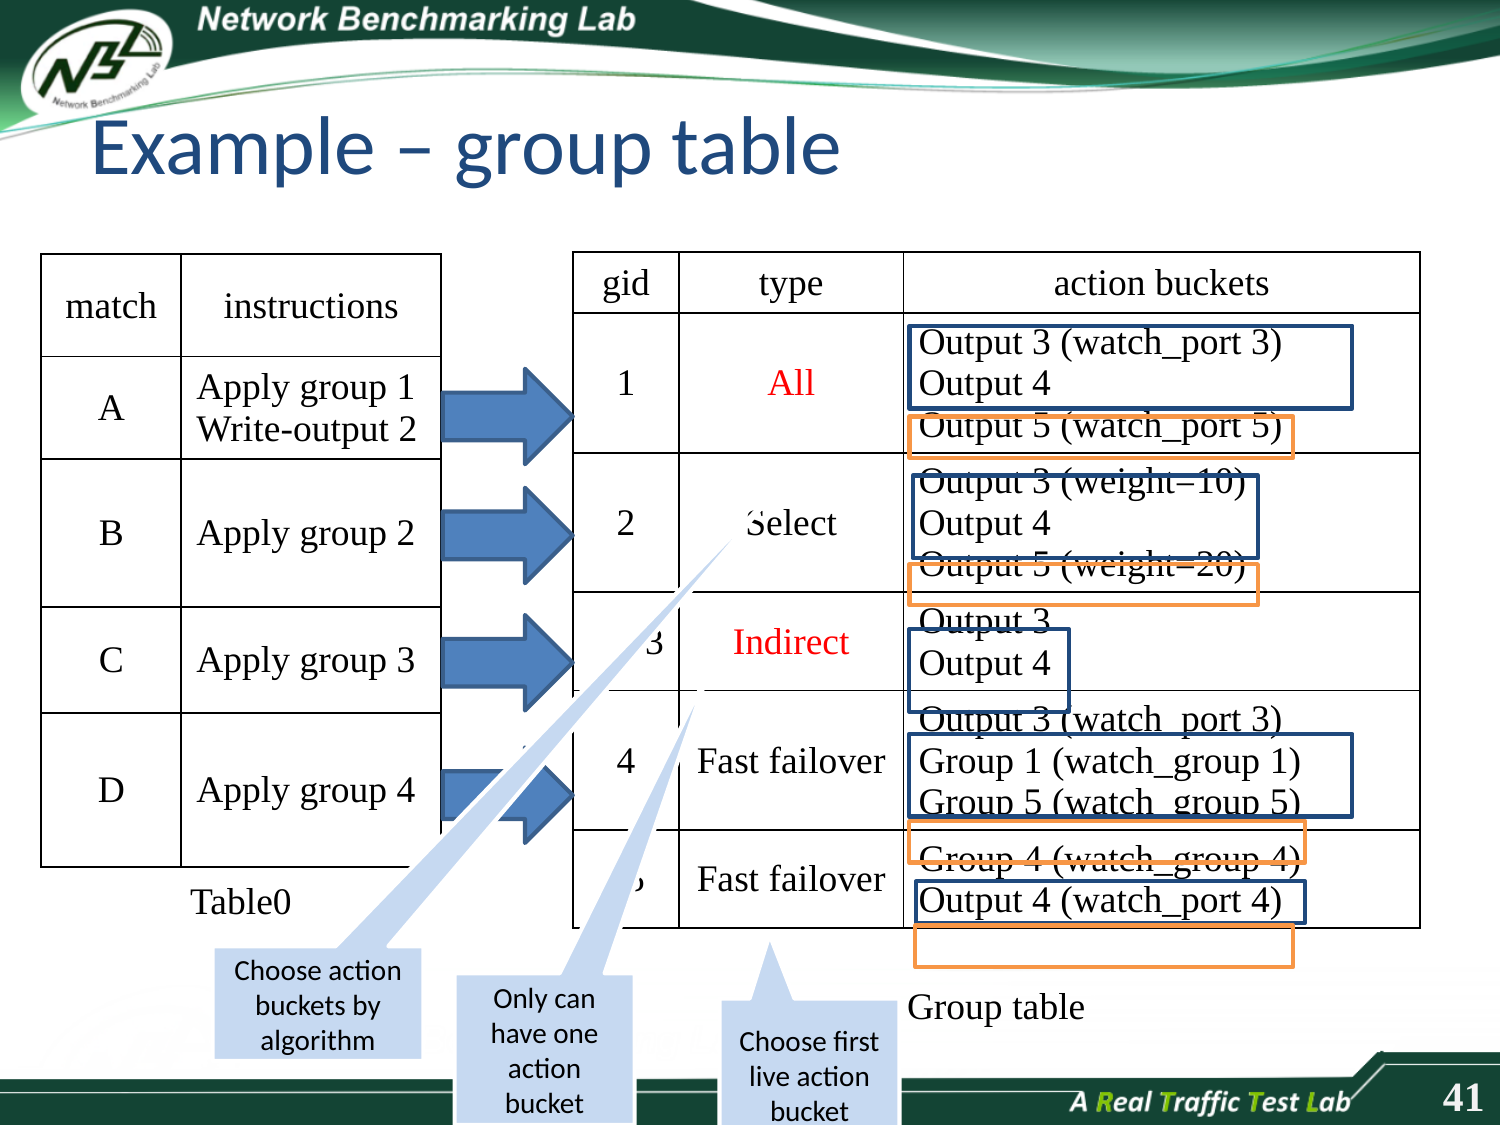

# Example – group table
| gid | type | action buckets |
| --- | --- | --- |
| 1 | All | Output 3 (watch\_port 3) Output 4 Output 5 (watch\_port 5) |
| 2 | Select | Output 3 (weight=10) Output 4 Output 5 (weight=20) |
| 3 | Indirect | Output 3 Output 4 |
| 4 | Fast failover | Output 3 (watch\_port 3) Group 1 (watch\_group 1) Group 5 (watch\_group 5) |
| 5 | Fast failover | Group 4 (watch\_group 4) Output 4 (watch\_port 4) |
| match | instructions |
| --- | --- |
| A | Apply group 1 Write-output 2 |
| B | Apply group 2 |
| C | Apply group 3 |
| D | Apply group 4 |

Table0

Choose action buckets by algorithm
Only can have one action bucket
Group table
Choose first live action bucket
41